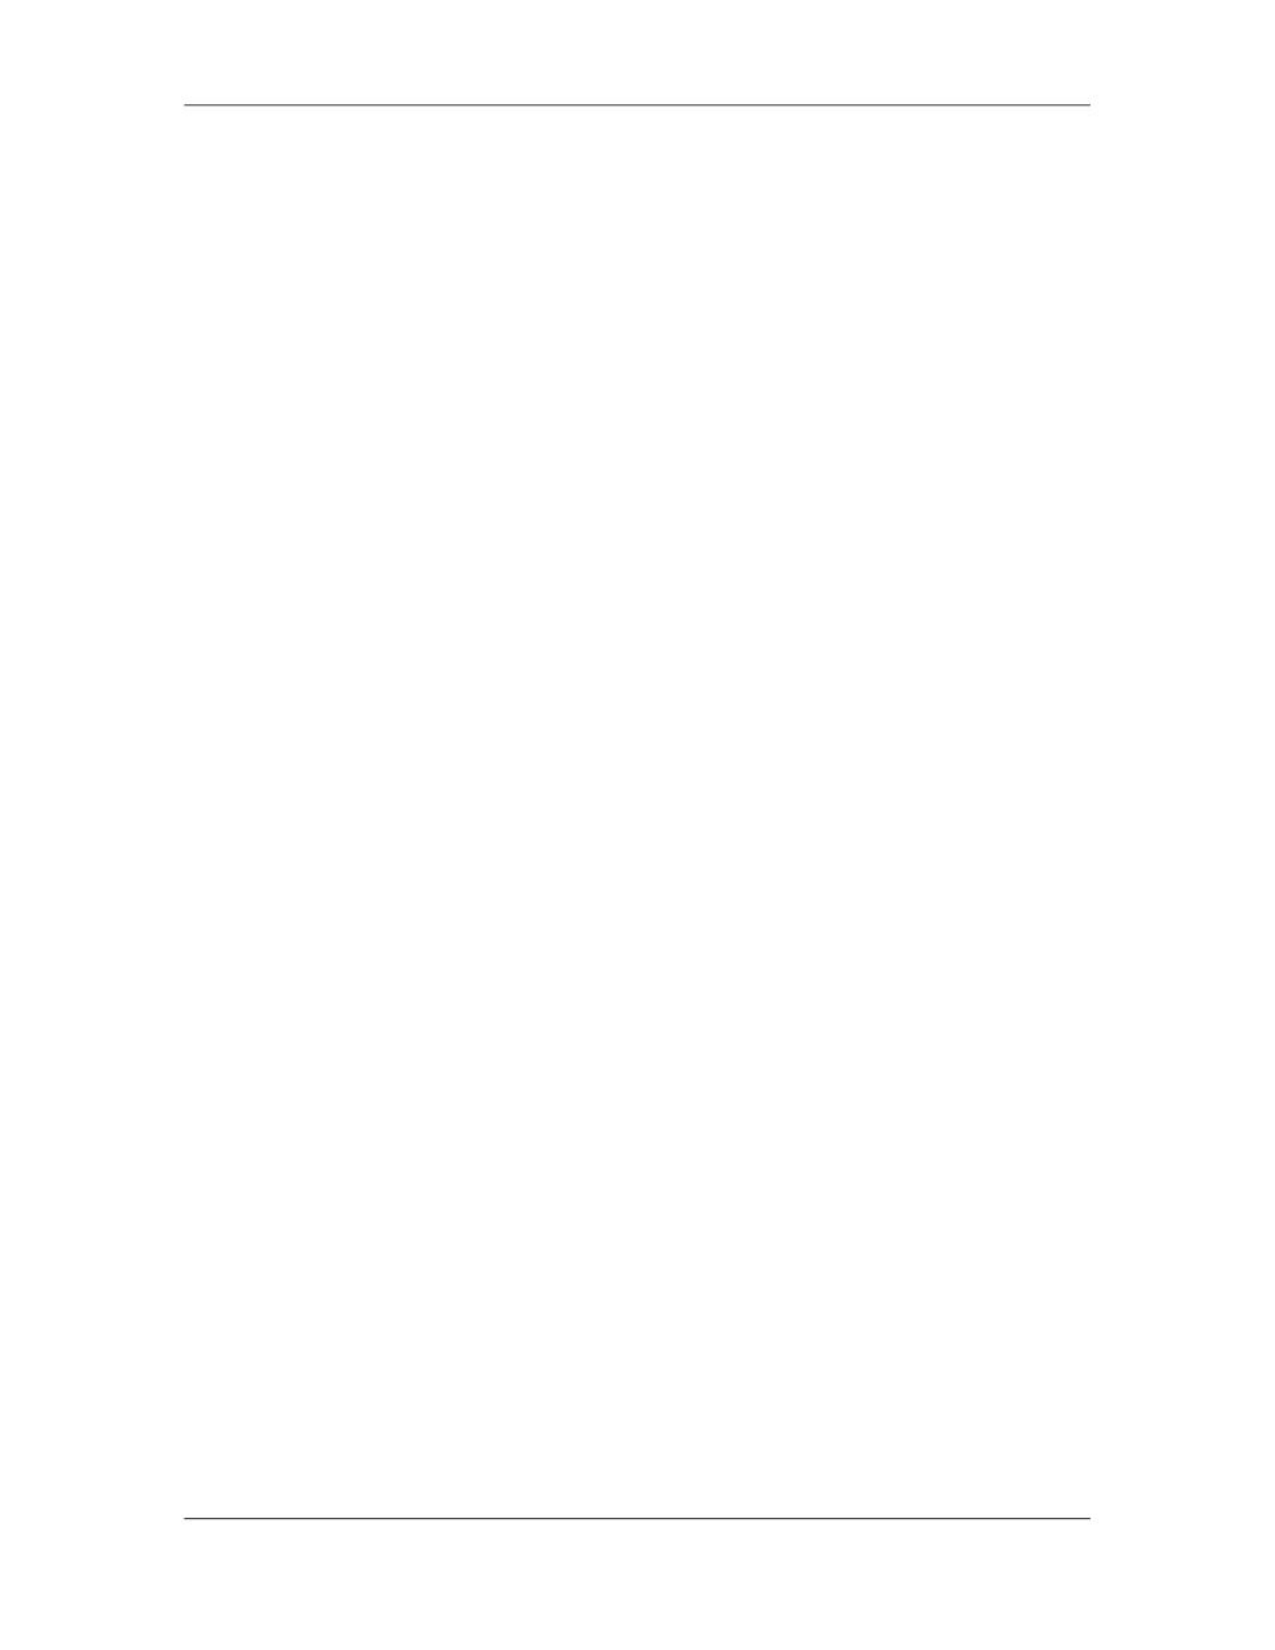

Software Project Management (CS615)

																																																																																																																								–										Should define the context of the project and clarifies the work

																																																																																																																								–										Should communicates project scope to all stakeholders in terms of the
																																																																																																																																							work to be completed

																																																																																																																								–										Is “in sync” with the scope statement and project schedule

																																																																																																																								–										Implies and allows for continual improvement/update of the WBS to

																																																																																																																																							maintain current-ness and “vitality” within the project

																																																																																										m)				WBS Is Not

																																																																																																																								–										A single document that substitutes for the project schedule or project plan

																																																																																																																								–										The project schedule

																																																																																																																								–										A listing of tasks or activities

																																																																																										i)								Types of WBS

																																																																																																									The two types of Work Breakdown Structures are:

																																																																																										a)							Program Work Breakdown Structures

																																																																																										b)						Contract Work Breakdown Structures

																																																																																										a)							Contract WBS

																																																																																																									A Contract WBS extends the Program WBS to a lower level in order to provide

																																																																																																									management and cost information to the Government. It includes all the elements

																																																																																																									for products (e.g., hardware, software, data, or services) that are the responsibility

																																																																																																									of the contractor.  It must be consistent with the Program WBS.

																																																																																						                                                                                                                                 249

																																																																																																																																																																																						© Copyright Virtual University of Pakistan